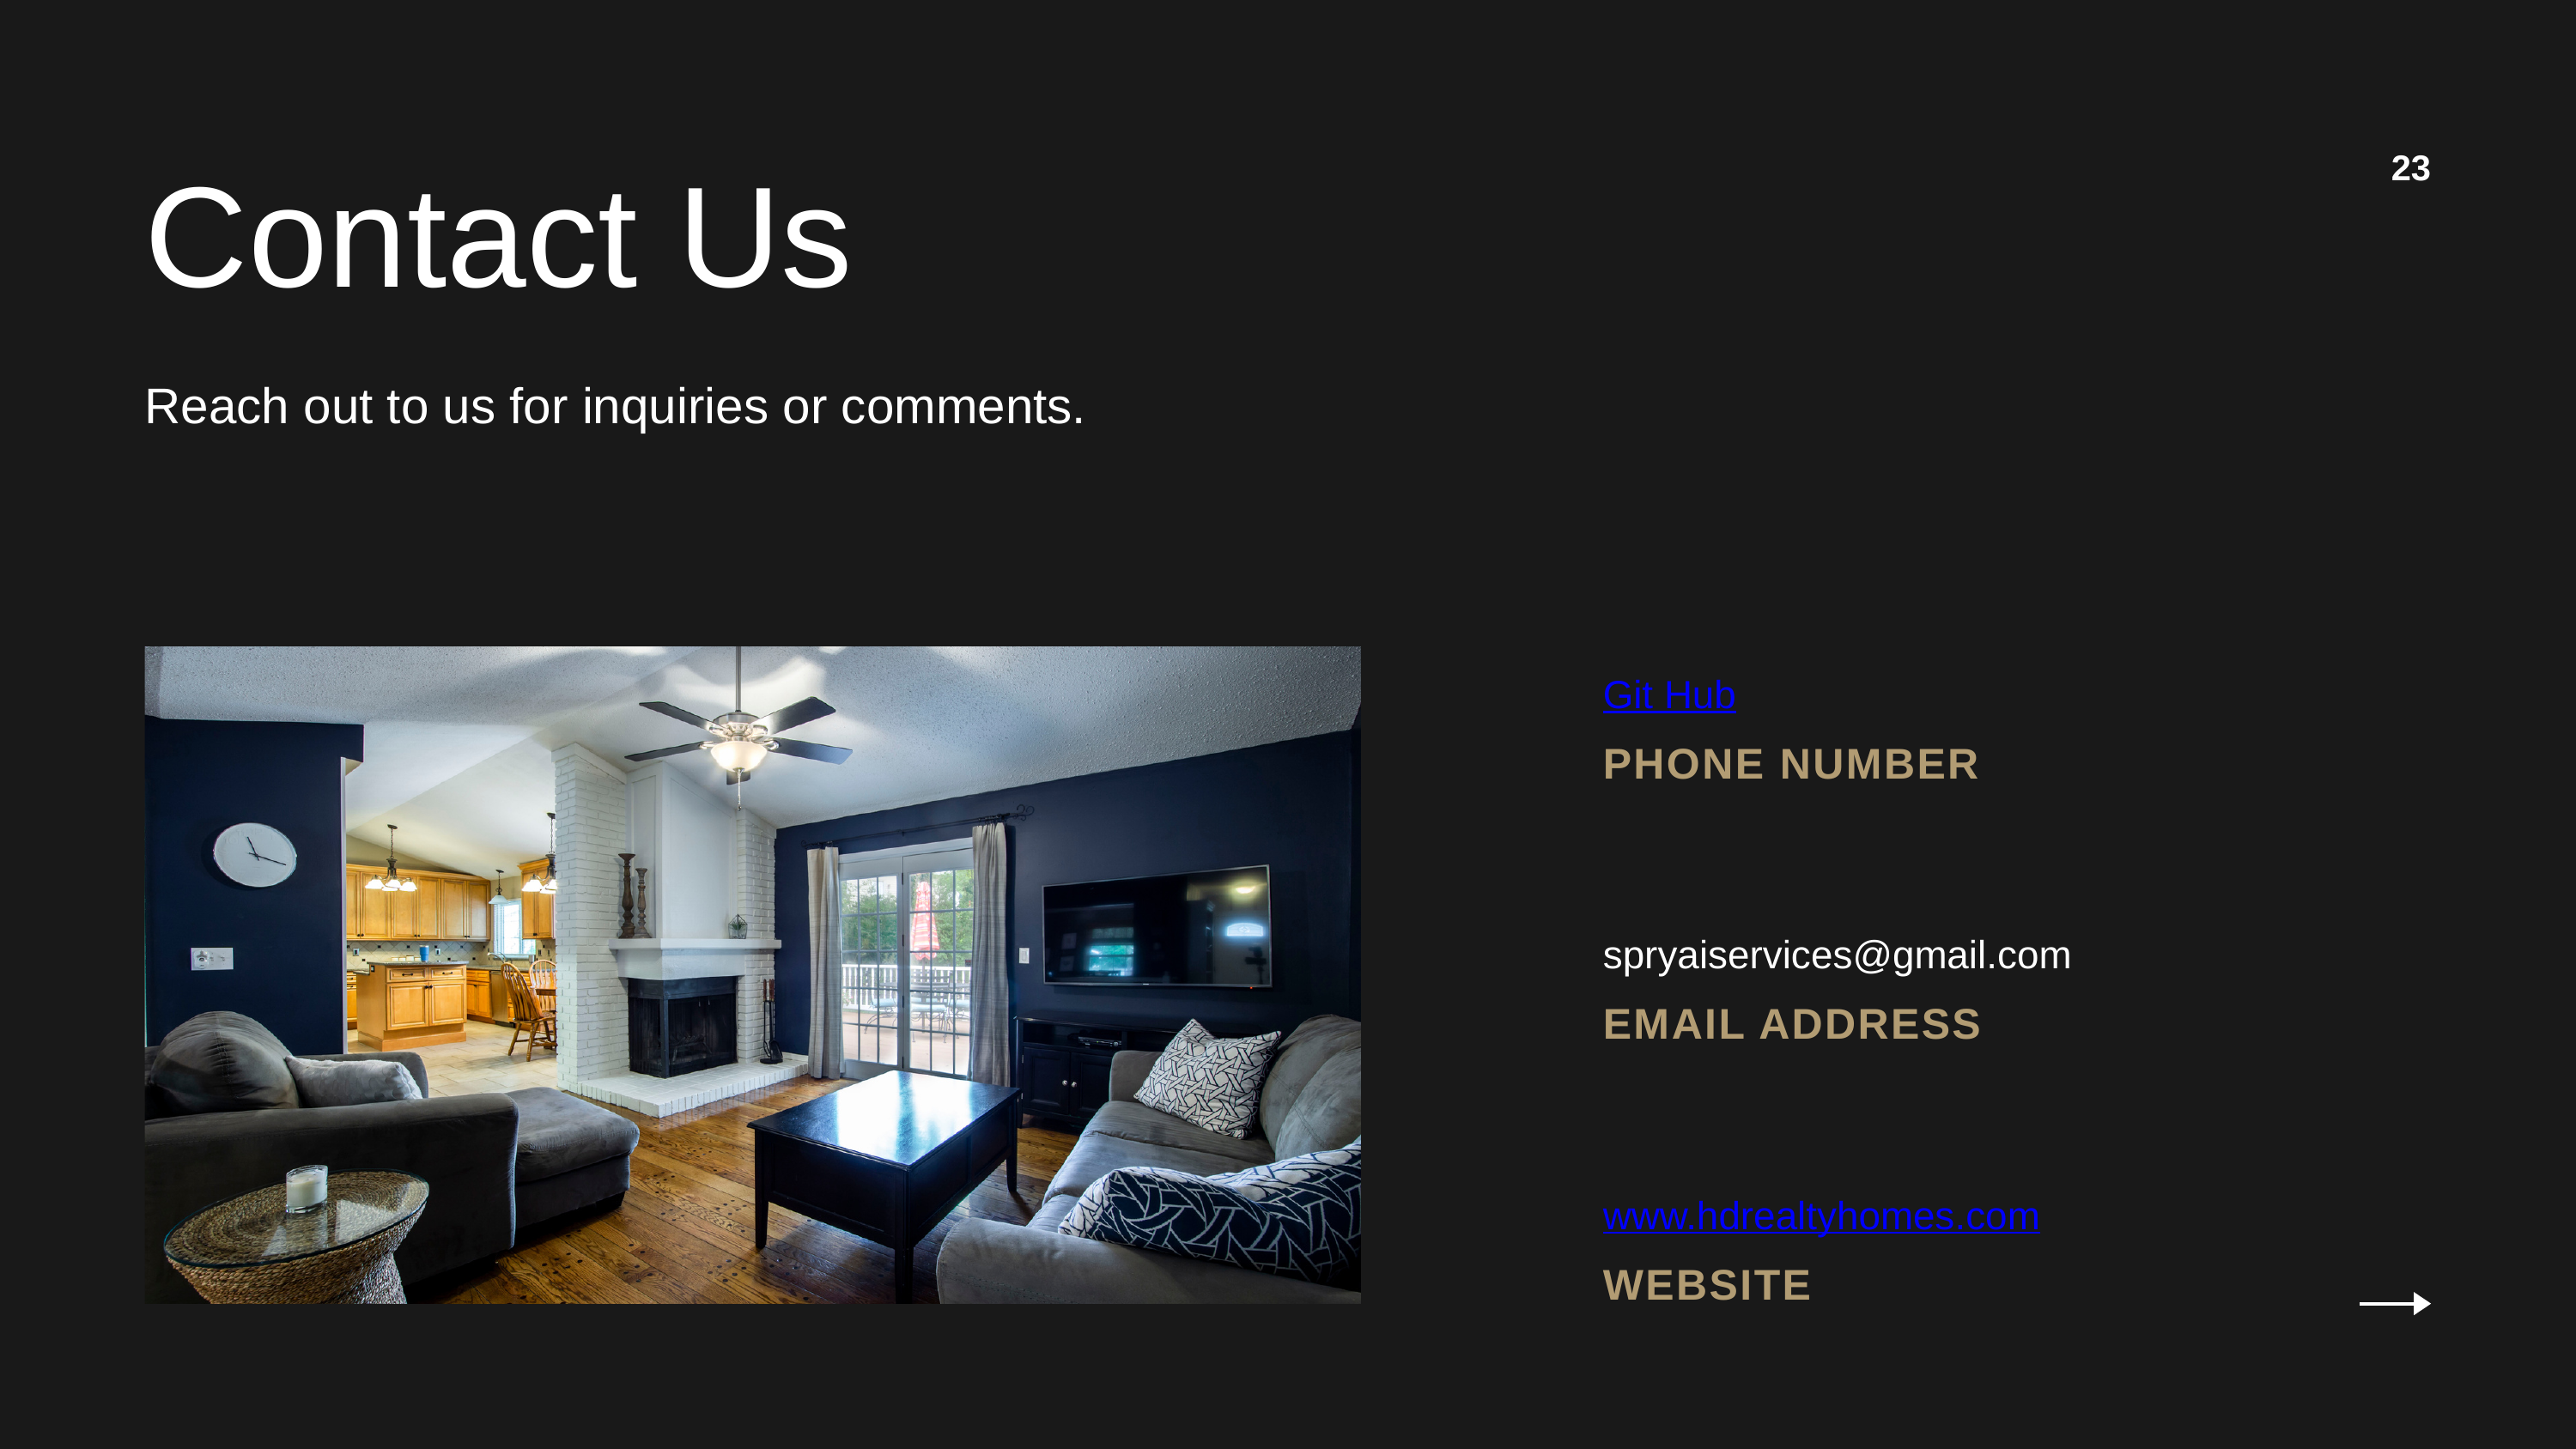

Contact Us
Reach out to us for inquiries or comments.
23

Git Hub
PHONE NUMBER
spryaiservices@gmail.com
EMAIL ADDRESS
www.hdrealtyhomes.com
WEBSITE